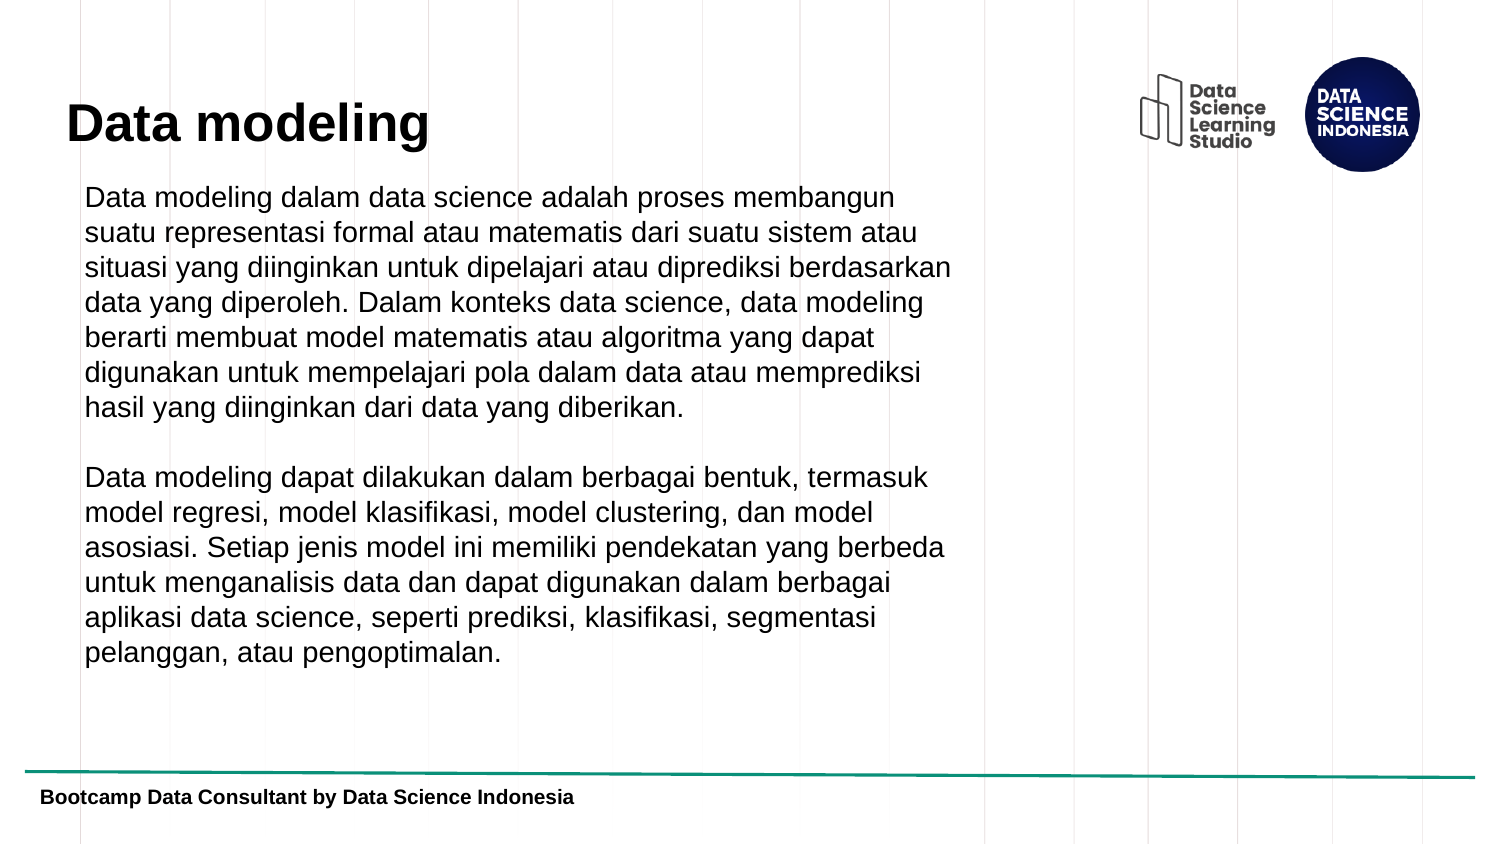

# Data modeling
Data modeling dalam data science adalah proses membangun suatu representasi formal atau matematis dari suatu sistem atau situasi yang diinginkan untuk dipelajari atau diprediksi berdasarkan data yang diperoleh. Dalam konteks data science, data modeling berarti membuat model matematis atau algoritma yang dapat digunakan untuk mempelajari pola dalam data atau memprediksi hasil yang diinginkan dari data yang diberikan.

Data modeling dapat dilakukan dalam berbagai bentuk, termasuk model regresi, model klasifikasi, model clustering, dan model asosiasi. Setiap jenis model ini memiliki pendekatan yang berbeda untuk menganalisis data dan dapat digunakan dalam berbagai aplikasi data science, seperti prediksi, klasifikasi, segmentasi pelanggan, atau pengoptimalan.